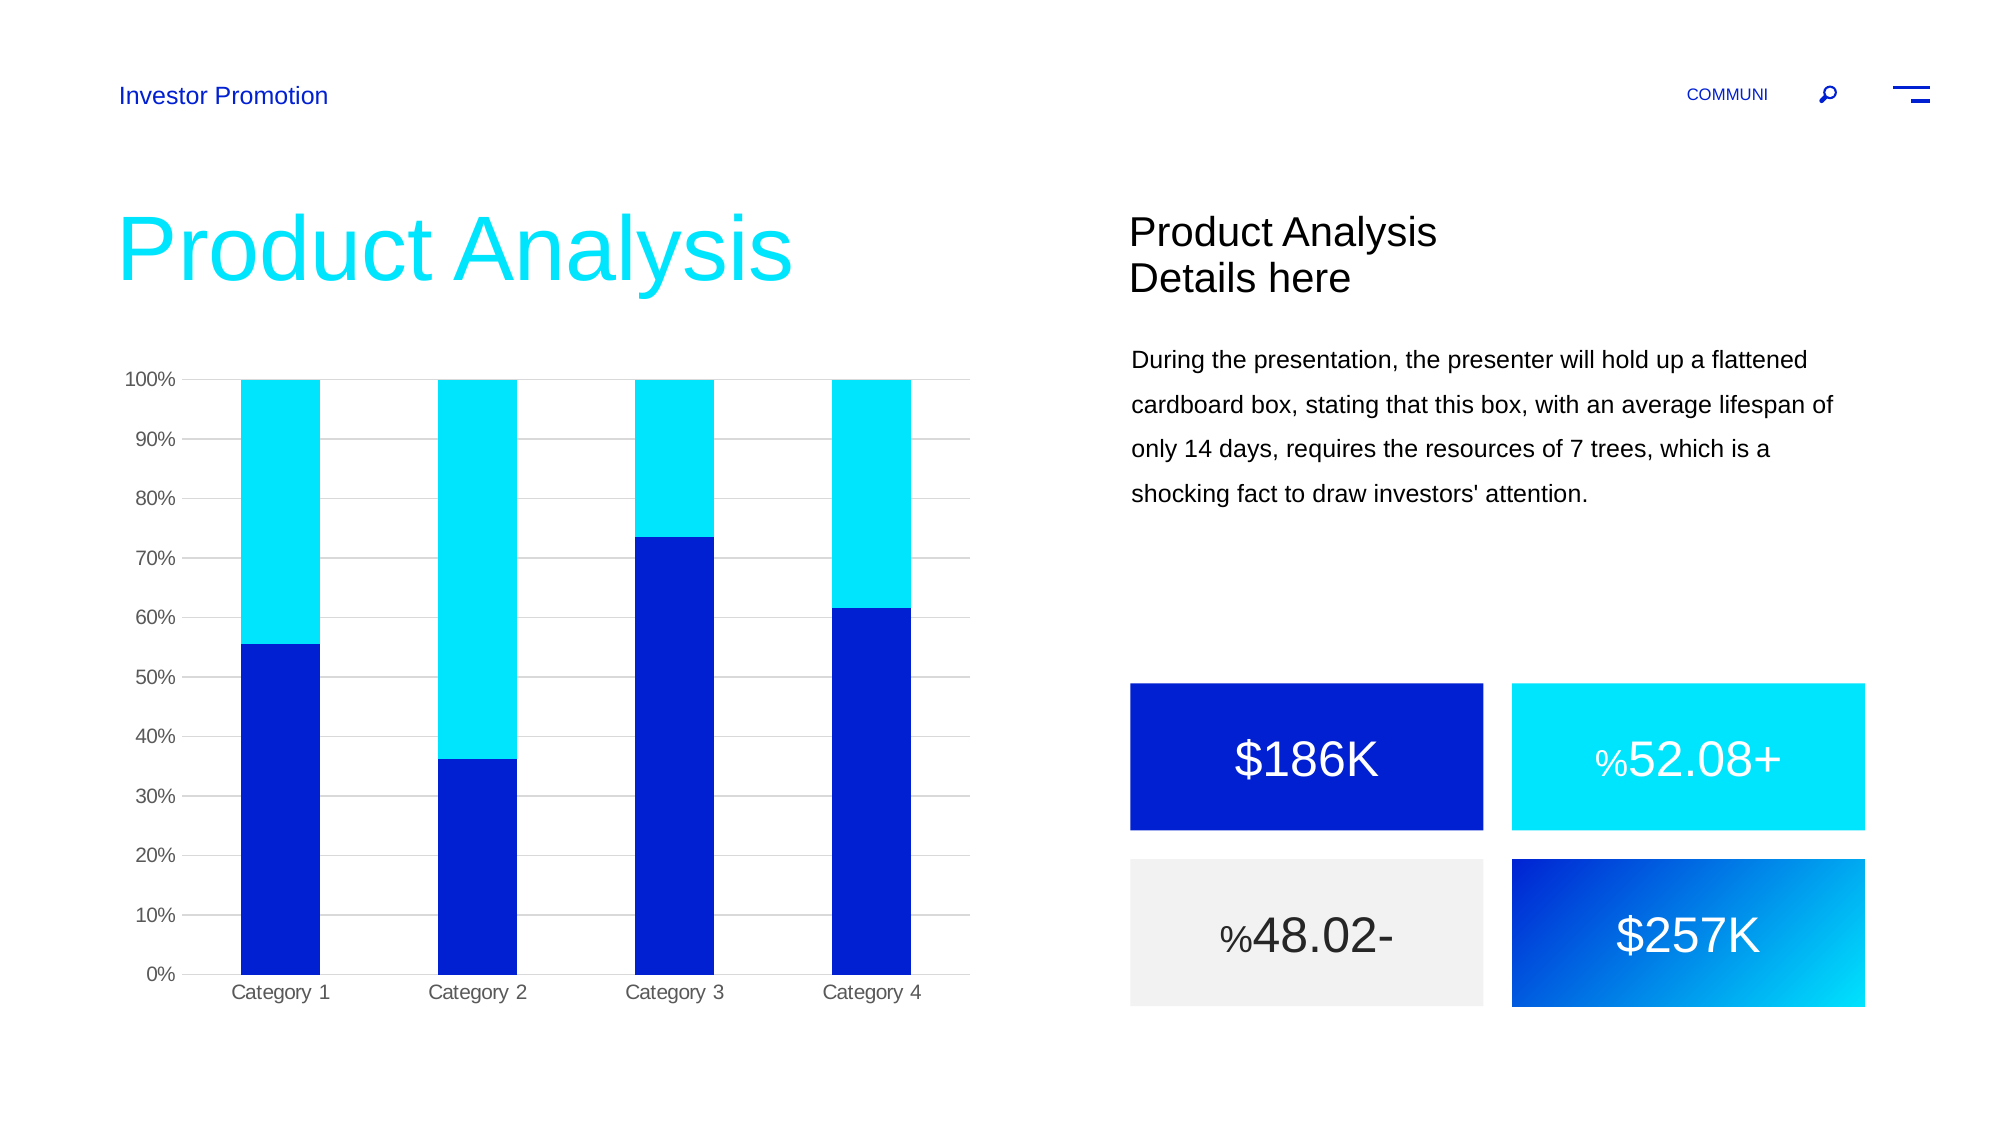

COMMUNI
Investor Promotion

Product Analysis
Product Analysis Details here
During the presentation, the presenter will hold up a flattened cardboard box, stating that this box, with an average lifespan of only 14 days, requires the resources of 7 trees, which is a shocking fact to draw investors' attention.

### Chart

| Category | Series 1 | Series 2 |
|---|---|---|
| Category 1 | 3.0 | 2.4 |
| Category 2 | 2.5 | 4.4 |
| Category 3 | 5.0 | 1.8 |
| Category 4 | 4.5 | 2.8 |

$186K
%52.08+

%48.02-
$257K